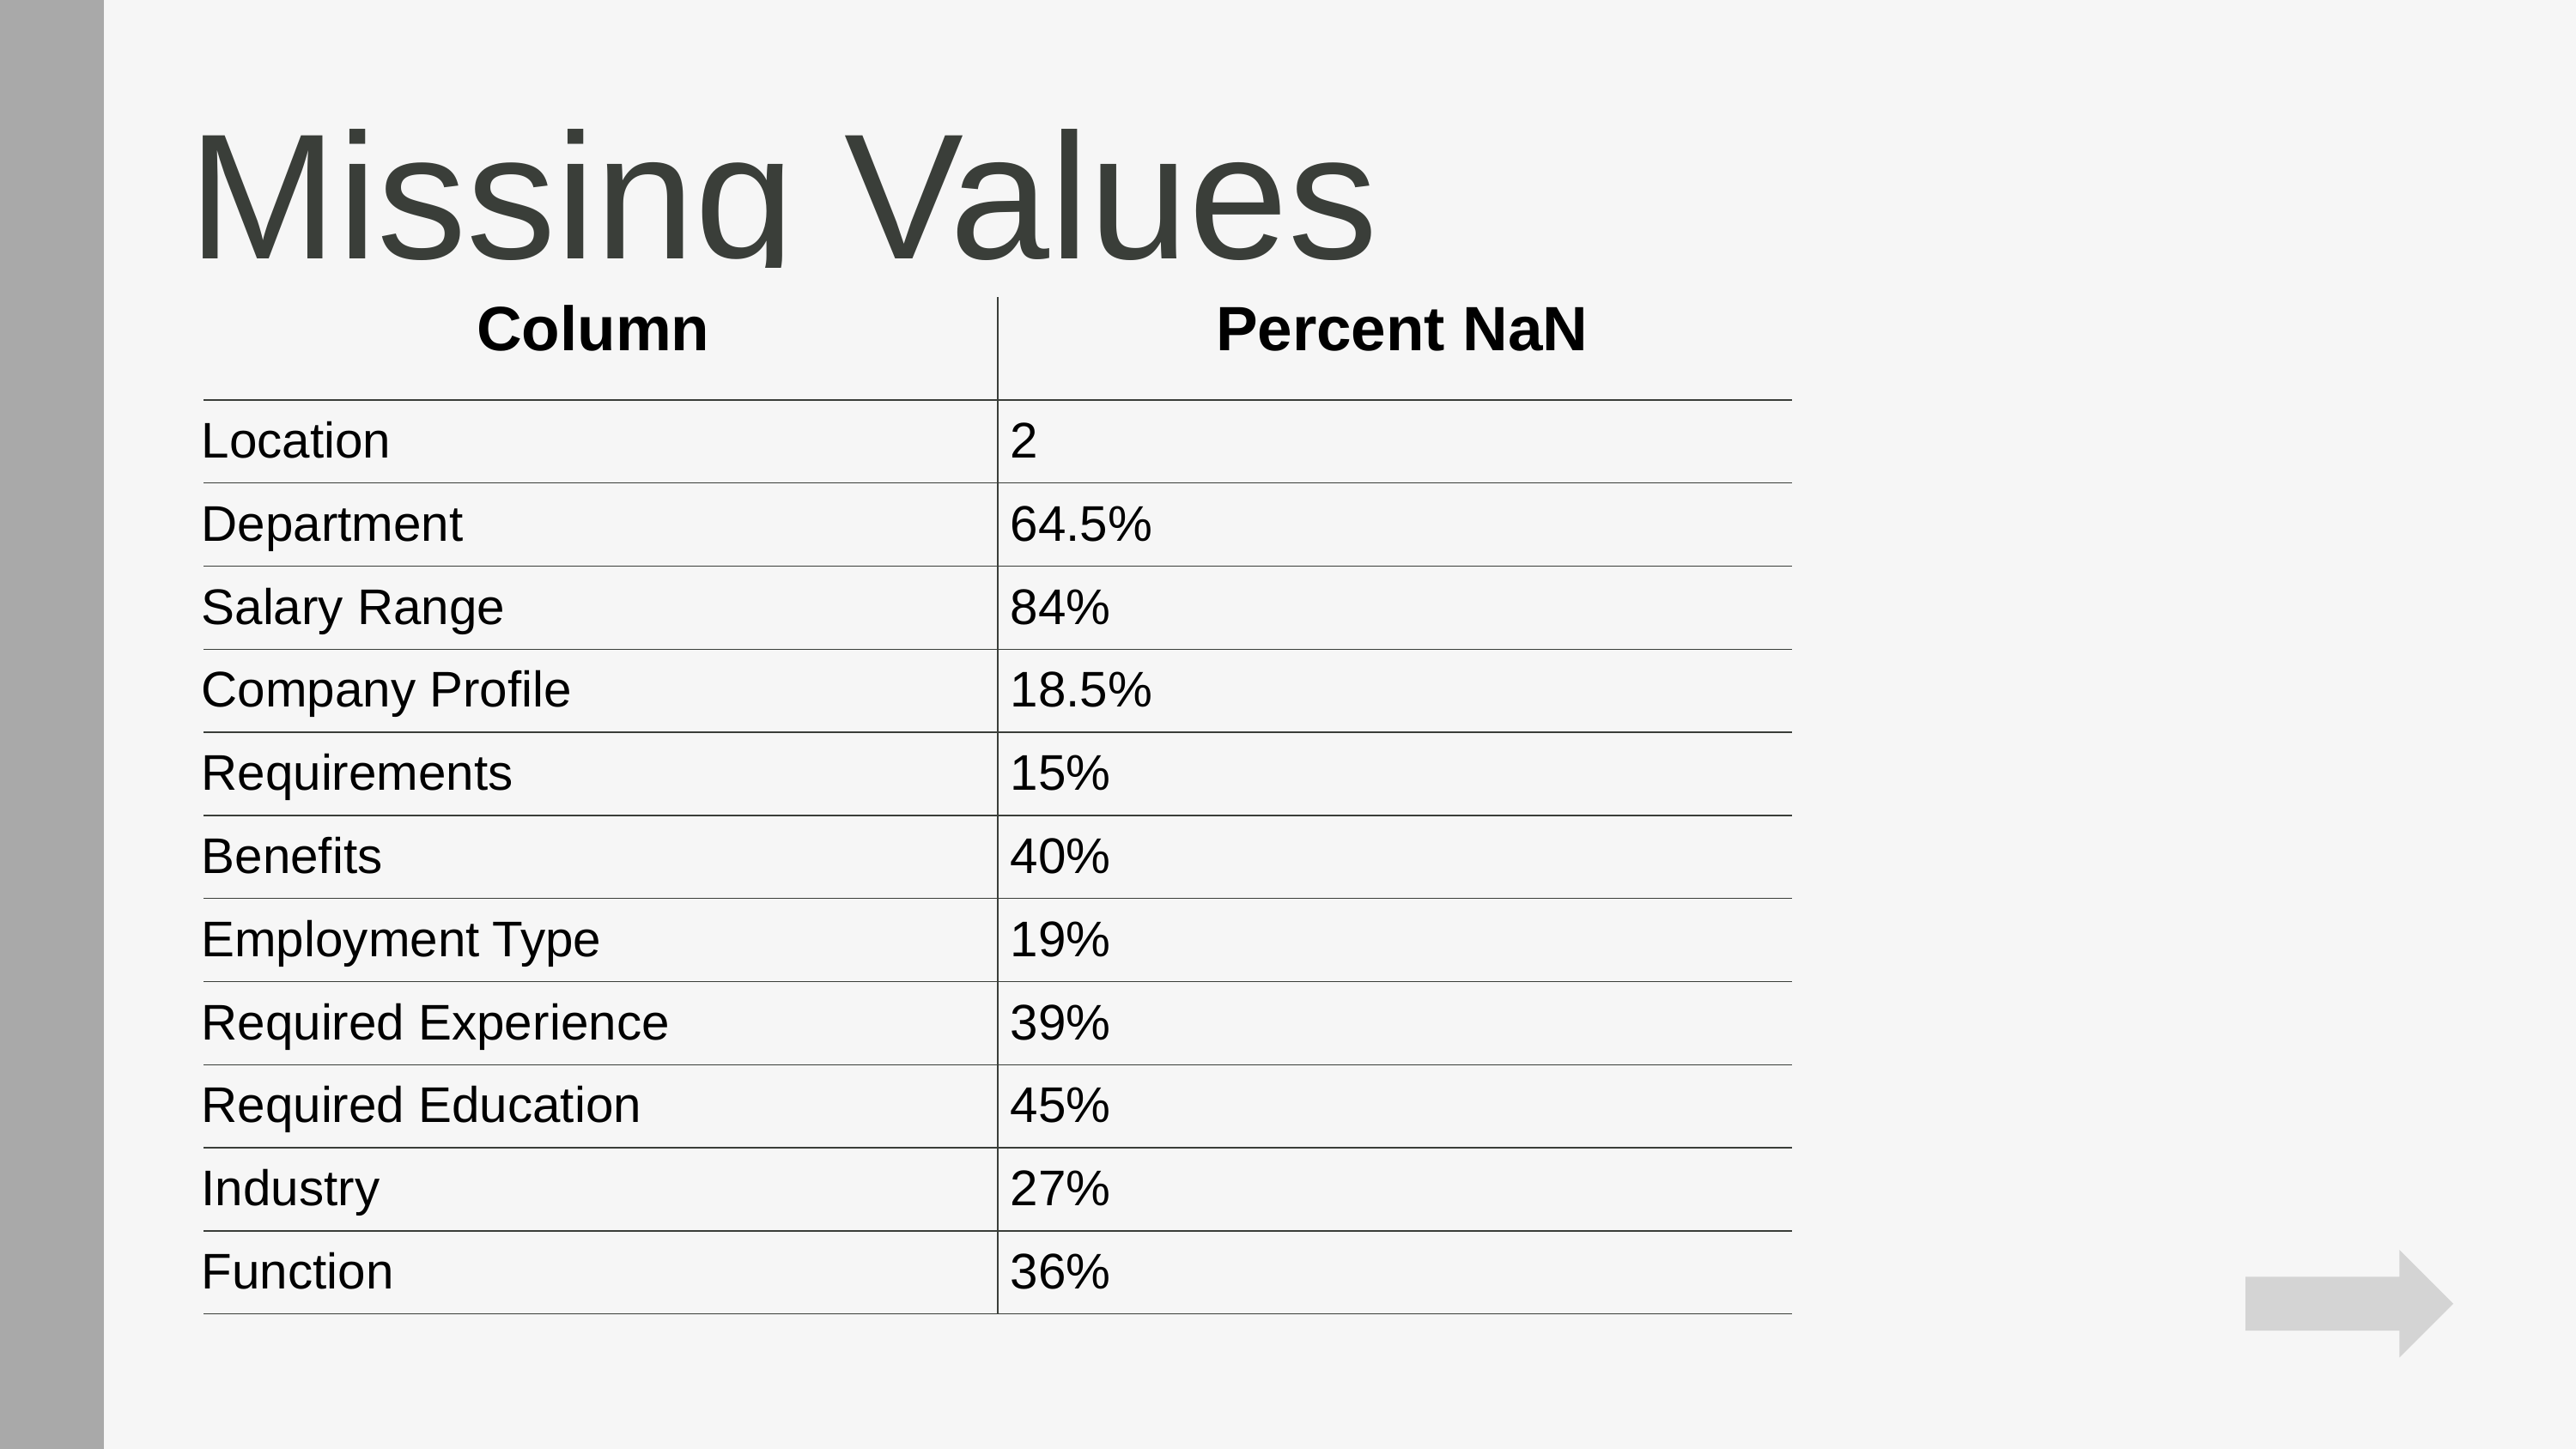

Missing Values

| Column | Percent NaN |
| --- | --- |
| Location | 2 |
| Department | 64.5% |
| Salary Range | 84% |
| Company Profile | 18.5% |
| Requirements | 15% |
| Benefits | 40% |
| Employment Type | 19% |
| Required Experience | 39% |
| Required Education | 45% |
| Industry | 27% |
| Function | 36% |